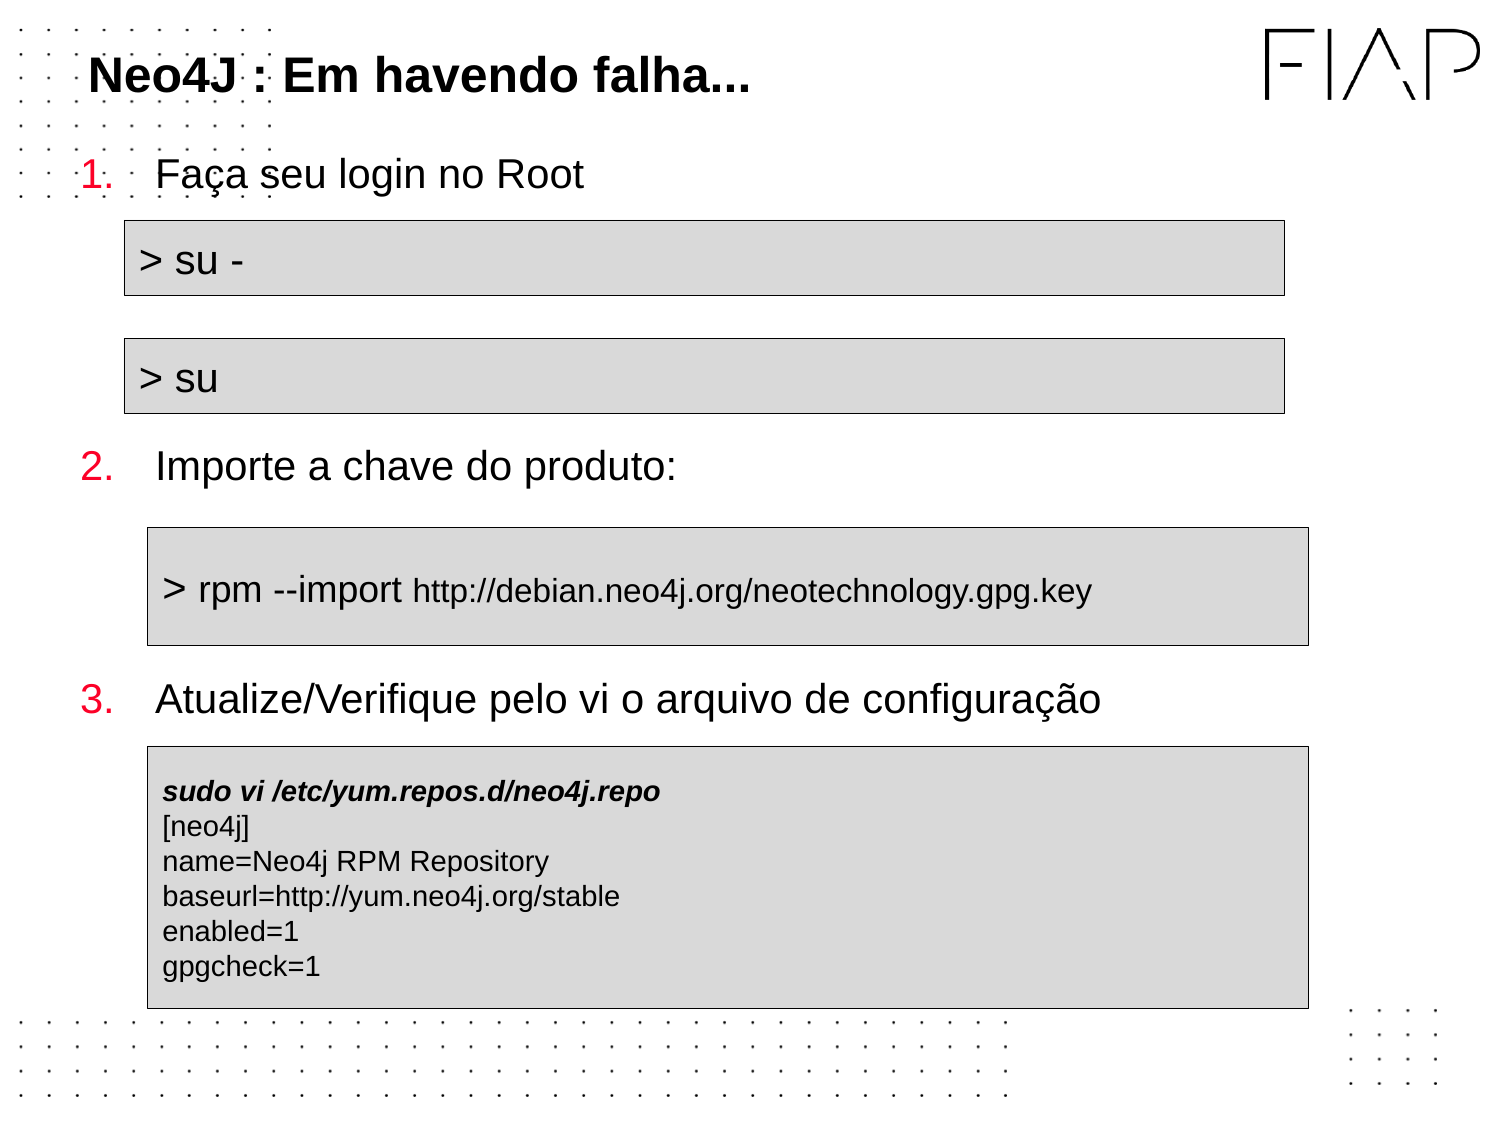

# Neo4J : Em havendo falha...
Faça seu login no Root

Importe a chave do produto:

Atualize/Verifique pelo vi o arquivo de configuração

> su -
> su
> rpm --import http://debian.neo4j.org/neotechnology.gpg.key
sudo vi /etc/yum.repos.d/neo4j.repo
[neo4j]
name=Neo4j RPM Repository
baseurl=http://yum.neo4j.org/stable
enabled=1
gpgcheck=1